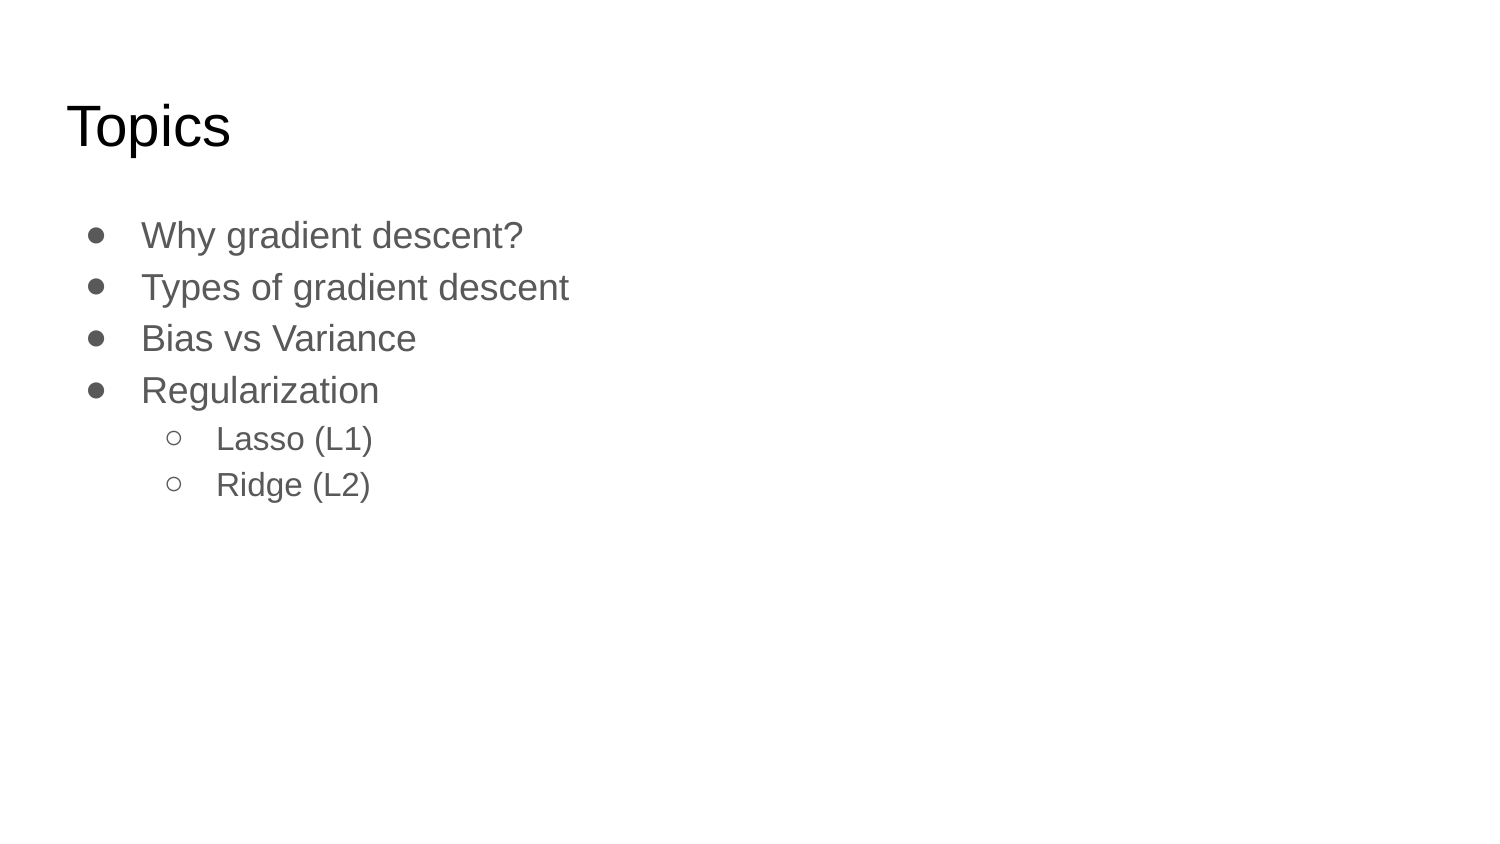

# Topics
Why gradient descent?
Types of gradient descent
Bias vs Variance
Regularization
Lasso (L1)
Ridge (L2)